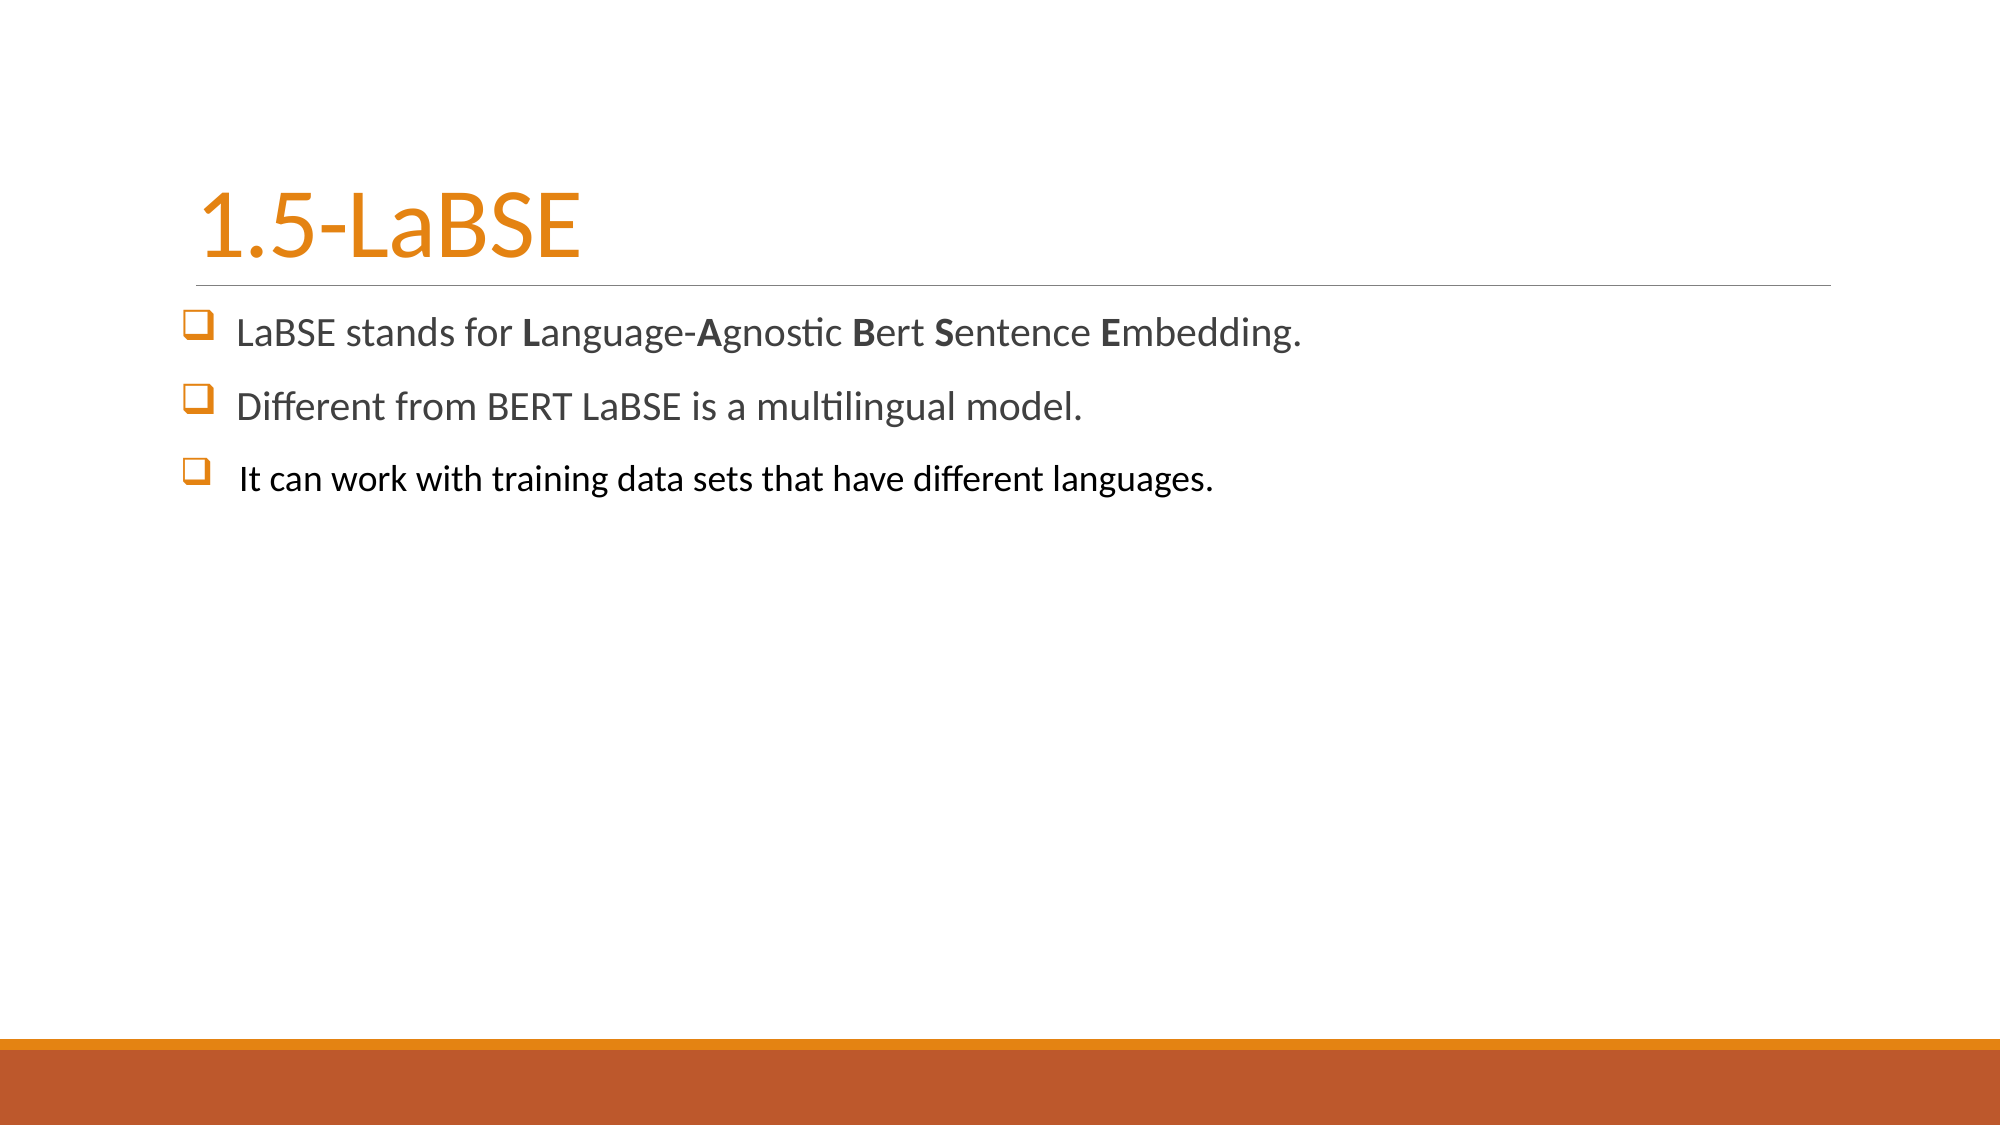

# 1.5-LaBSE
  LaBSE stands for Language-Agnostic Bert Sentence Embedding.
  Different from BERT LaBSE is a multilingual model.
   It can work with training data sets that have different languages.